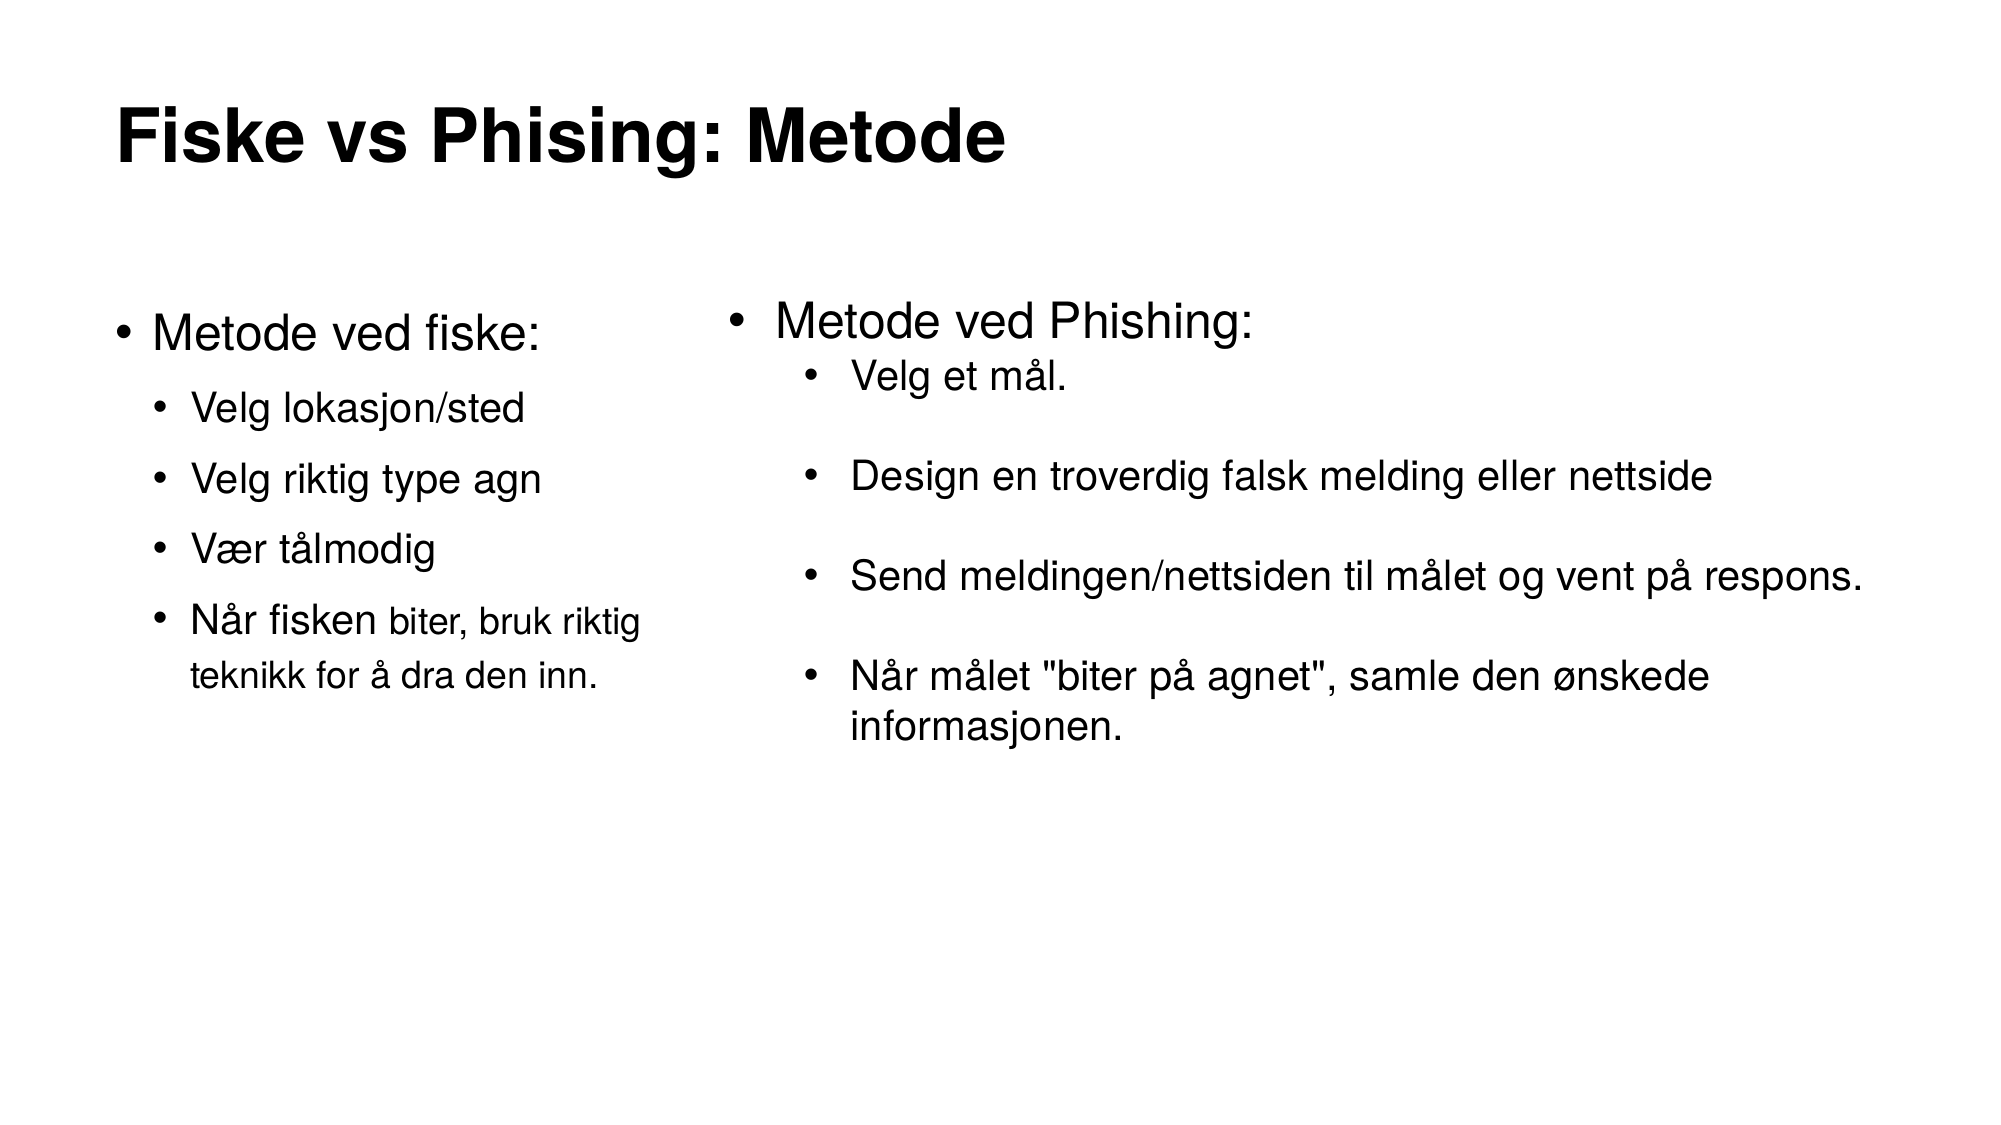

# Fiske vs Phising: Metode
Metode ved fiske:
Velg lokasjon/sted
Velg riktig type agn
Vær tålmodig
Når fisken biter, bruk riktig
teknikk for å dra den inn.
Metode ved Phishing:
Velg et mål.
Design en troverdig falsk melding eller nettside
Send meldingen/nettsiden til målet og vent på respons.
Når målet "biter på agnet", samle den ønskede informasjonen.